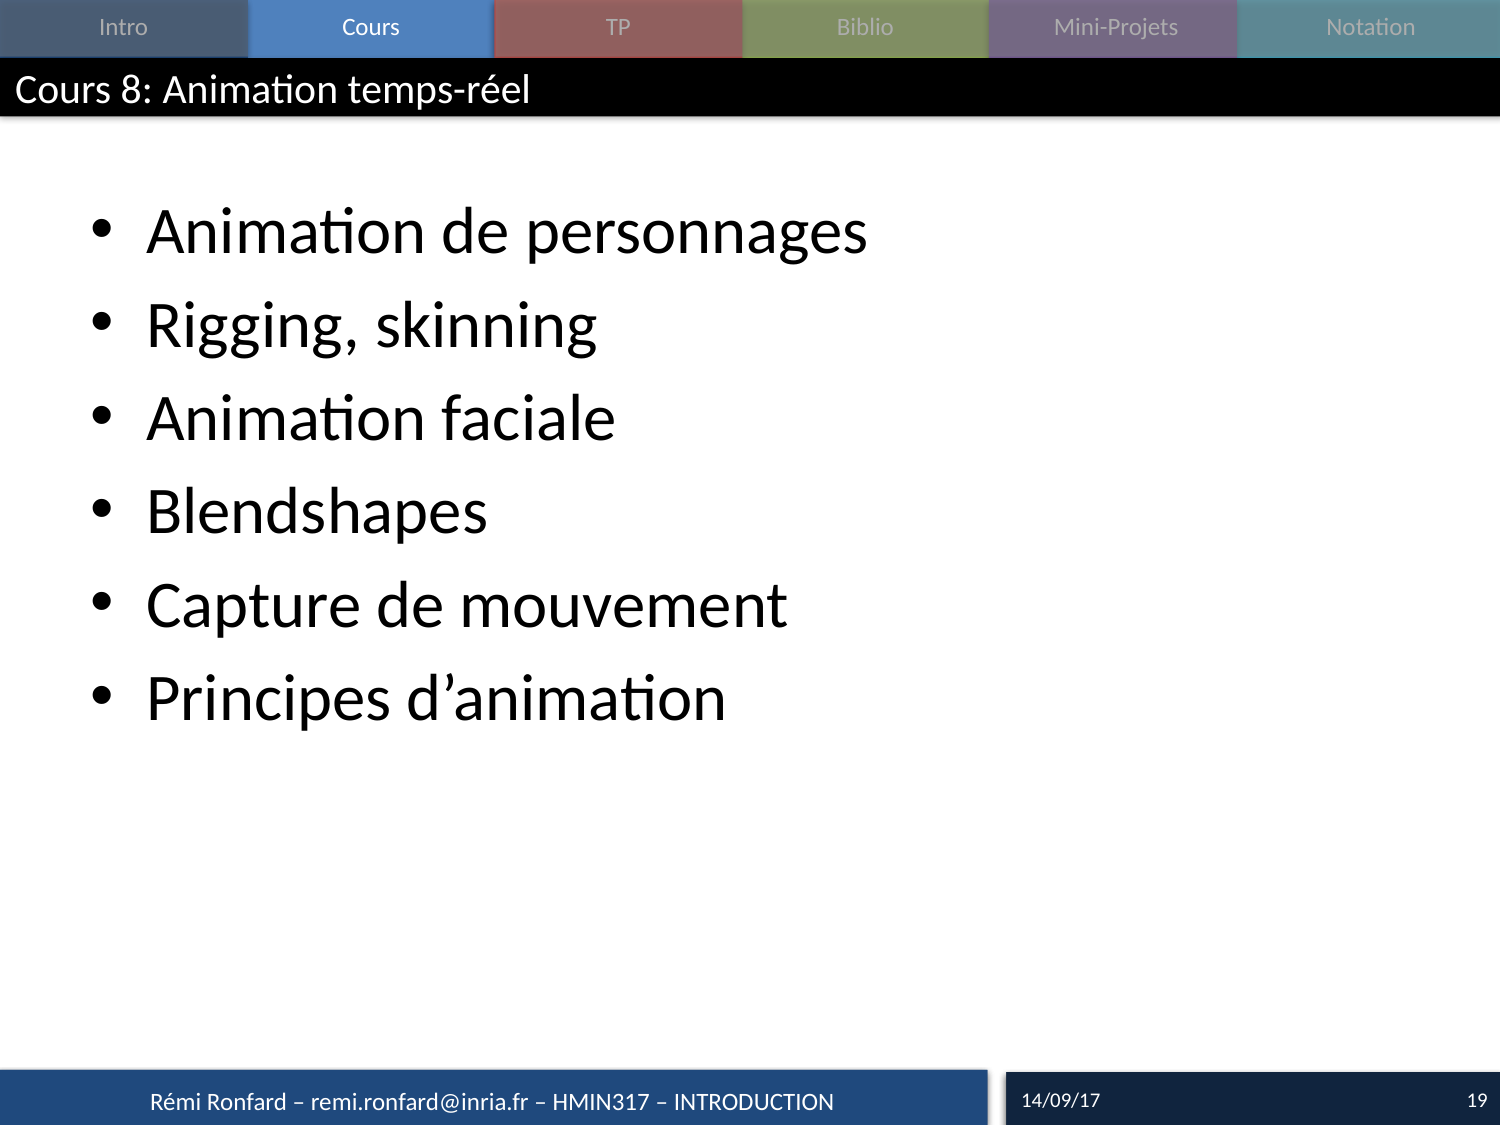

# Cours 8: Animation temps-réel
Animation de personnages
Rigging, skinning
Animation faciale
Blendshapes
Capture de mouvement
Principes d’animation

14/09/17
19
Rémi Ronfard – remi.ronfard@inria.fr – HMIN317 – INTRODUCTION